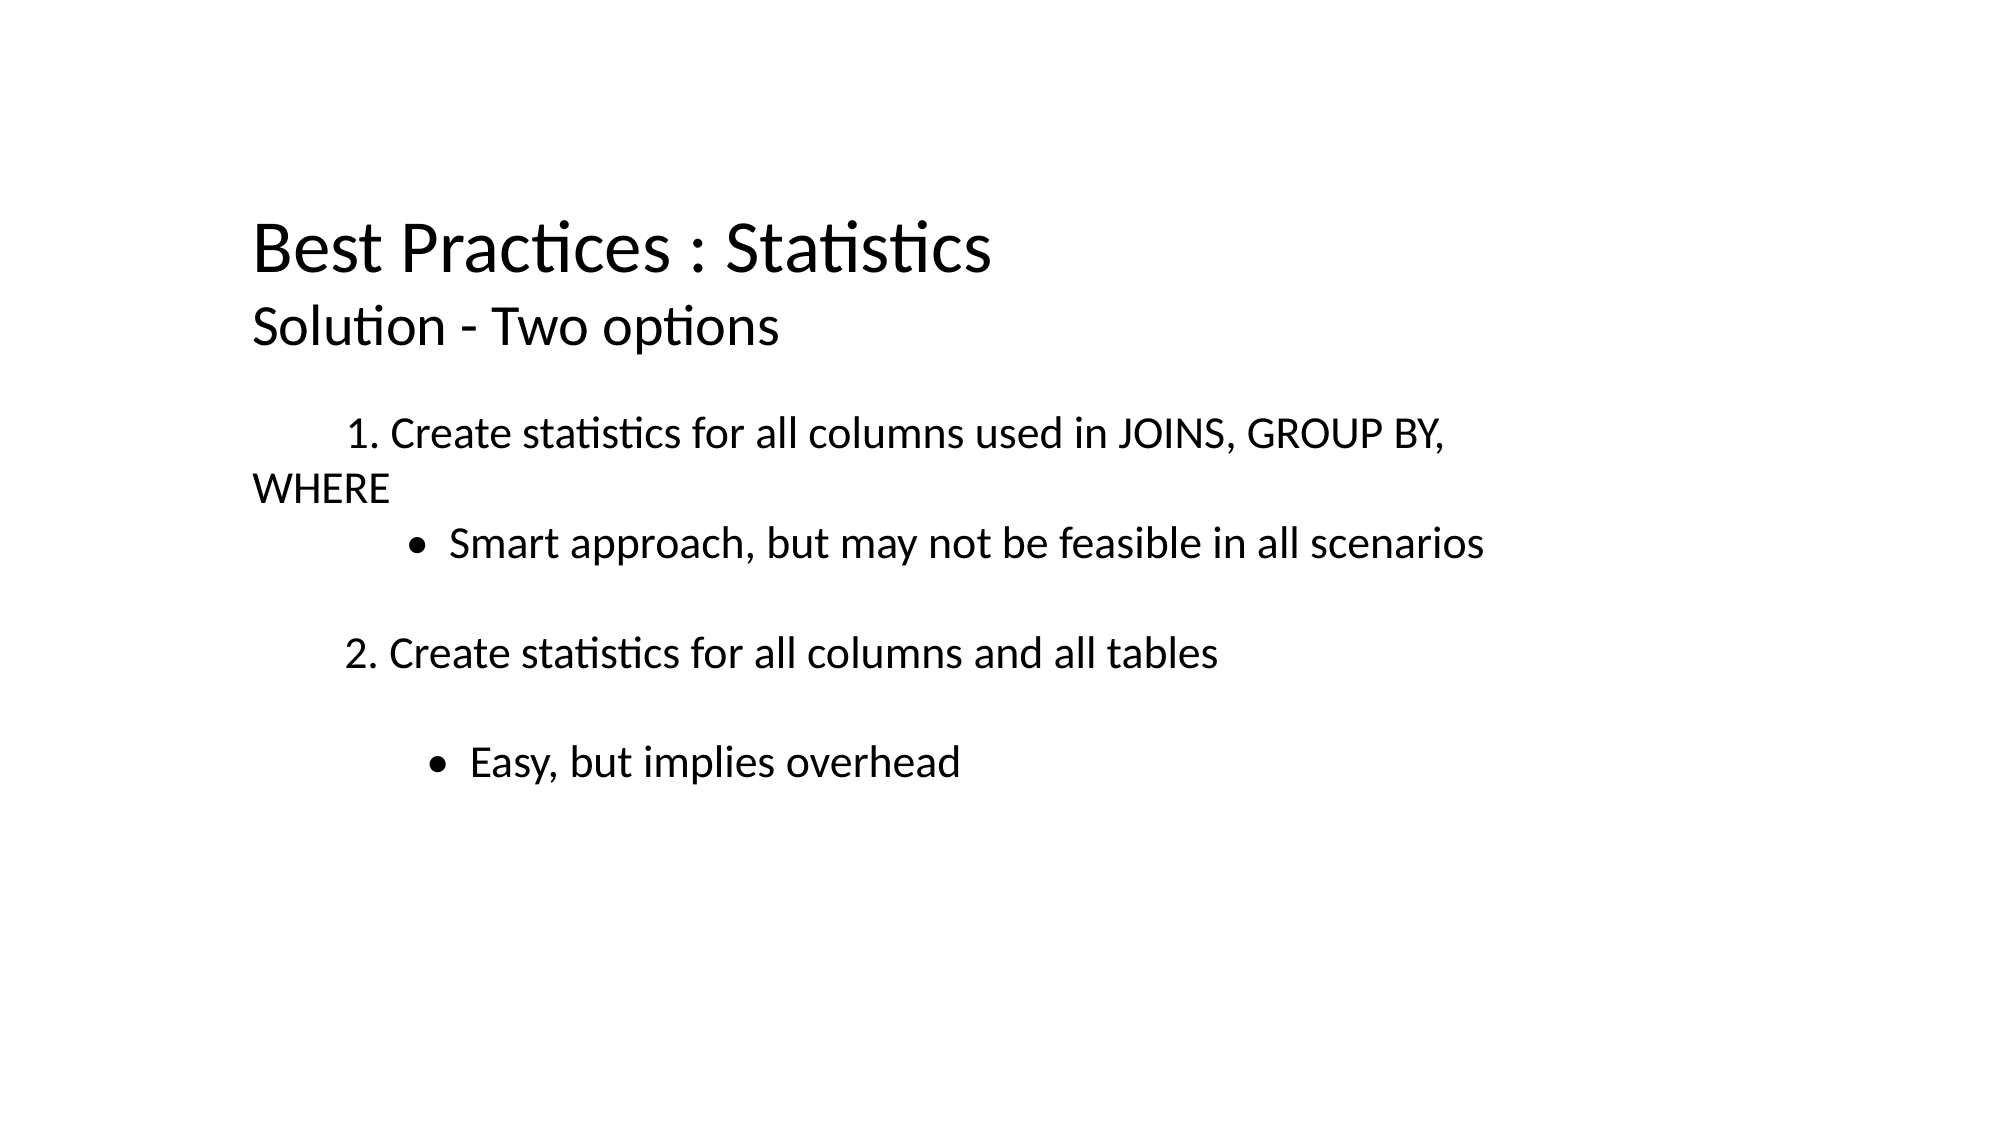

Best Practices : Statistics
Solution - Two options

           1. Create statistics for all columns used in JOINS, GROUP BY, WHERE
               •  Smart approach, but may not be feasible in all scenarios

         2. Create statistics for all columns and all tables

                 •  Easy, but implies overhead